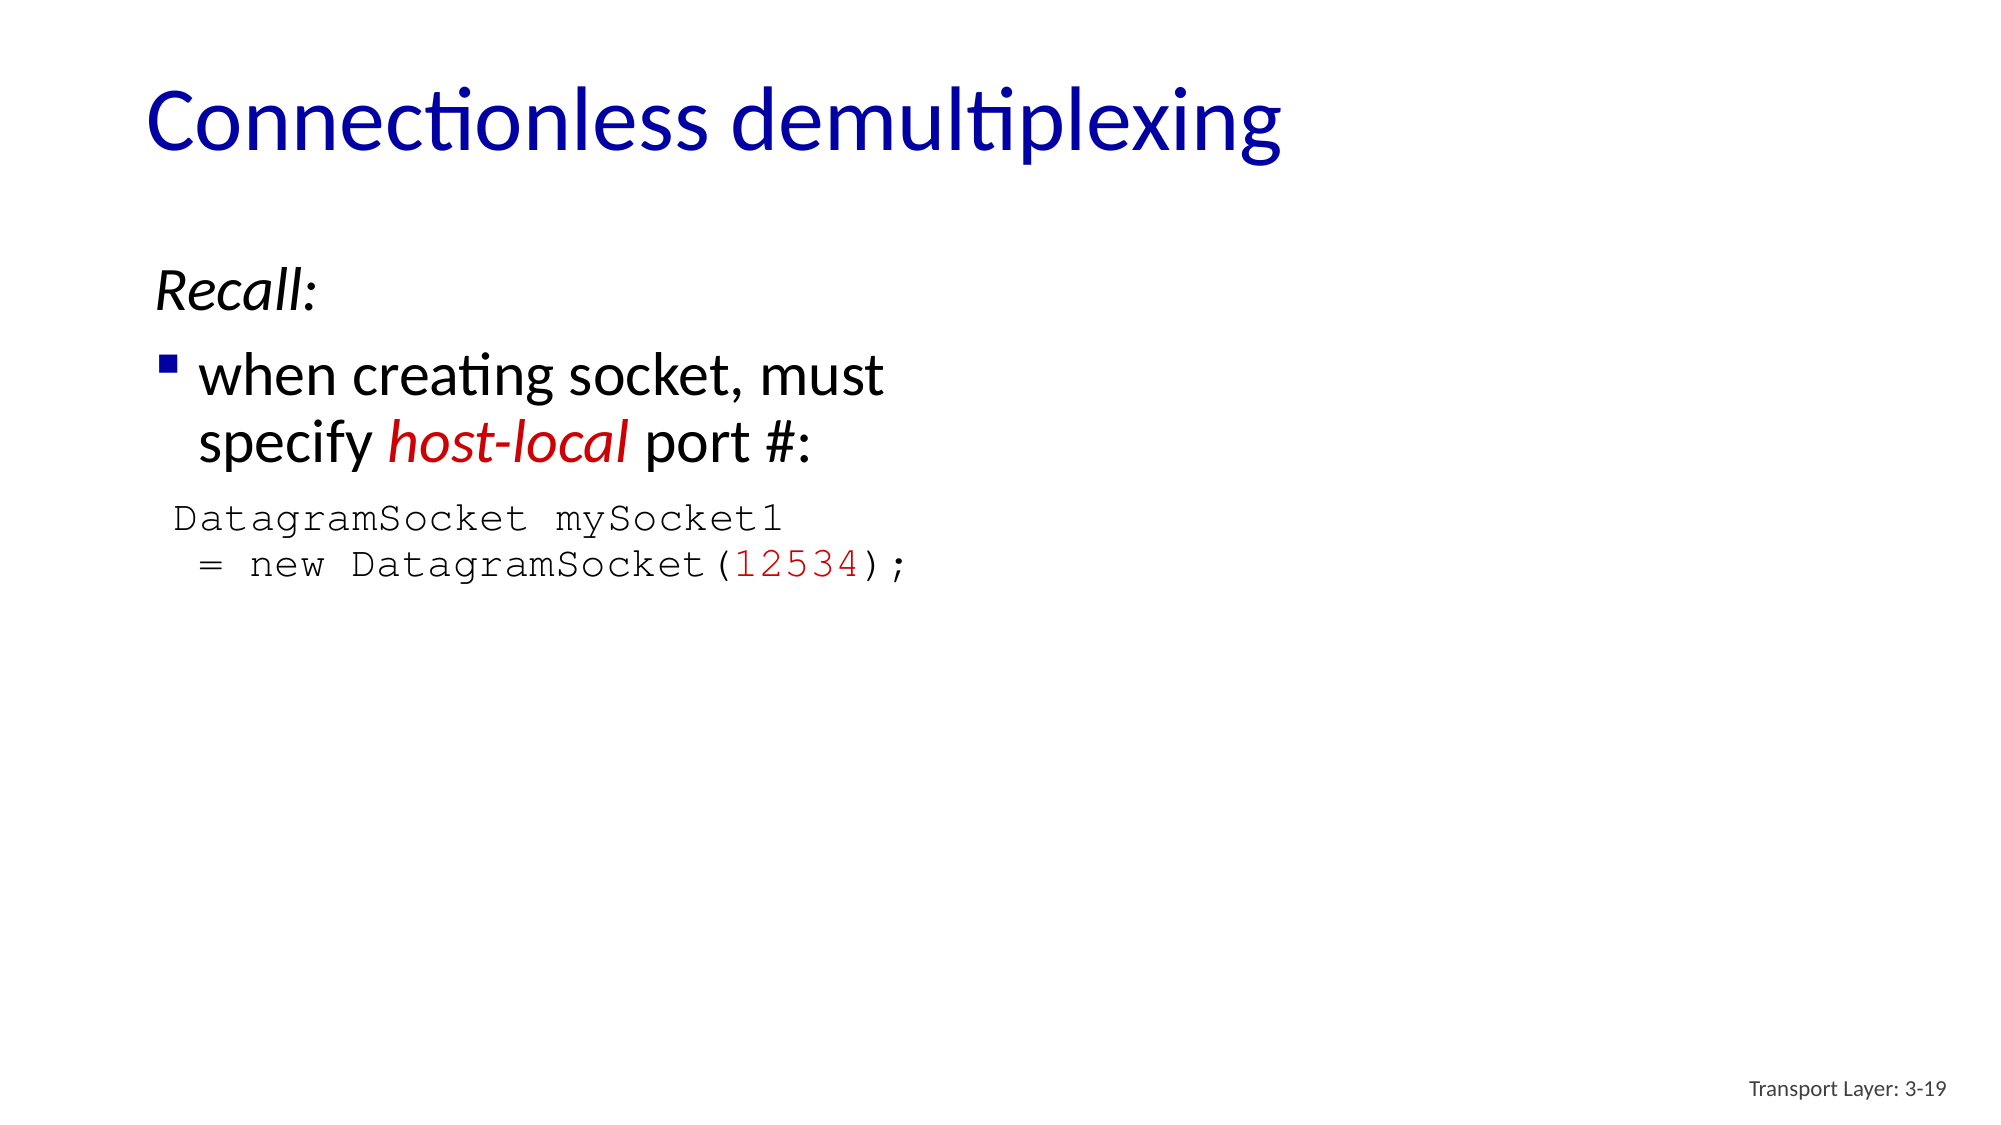

# Connectionless demultiplexing
Recall:
when creating socket, must specify host-local port #:
  DatagramSocket mySocket1        = new DatagramSocket(12534);

Transport Layer: 3-19